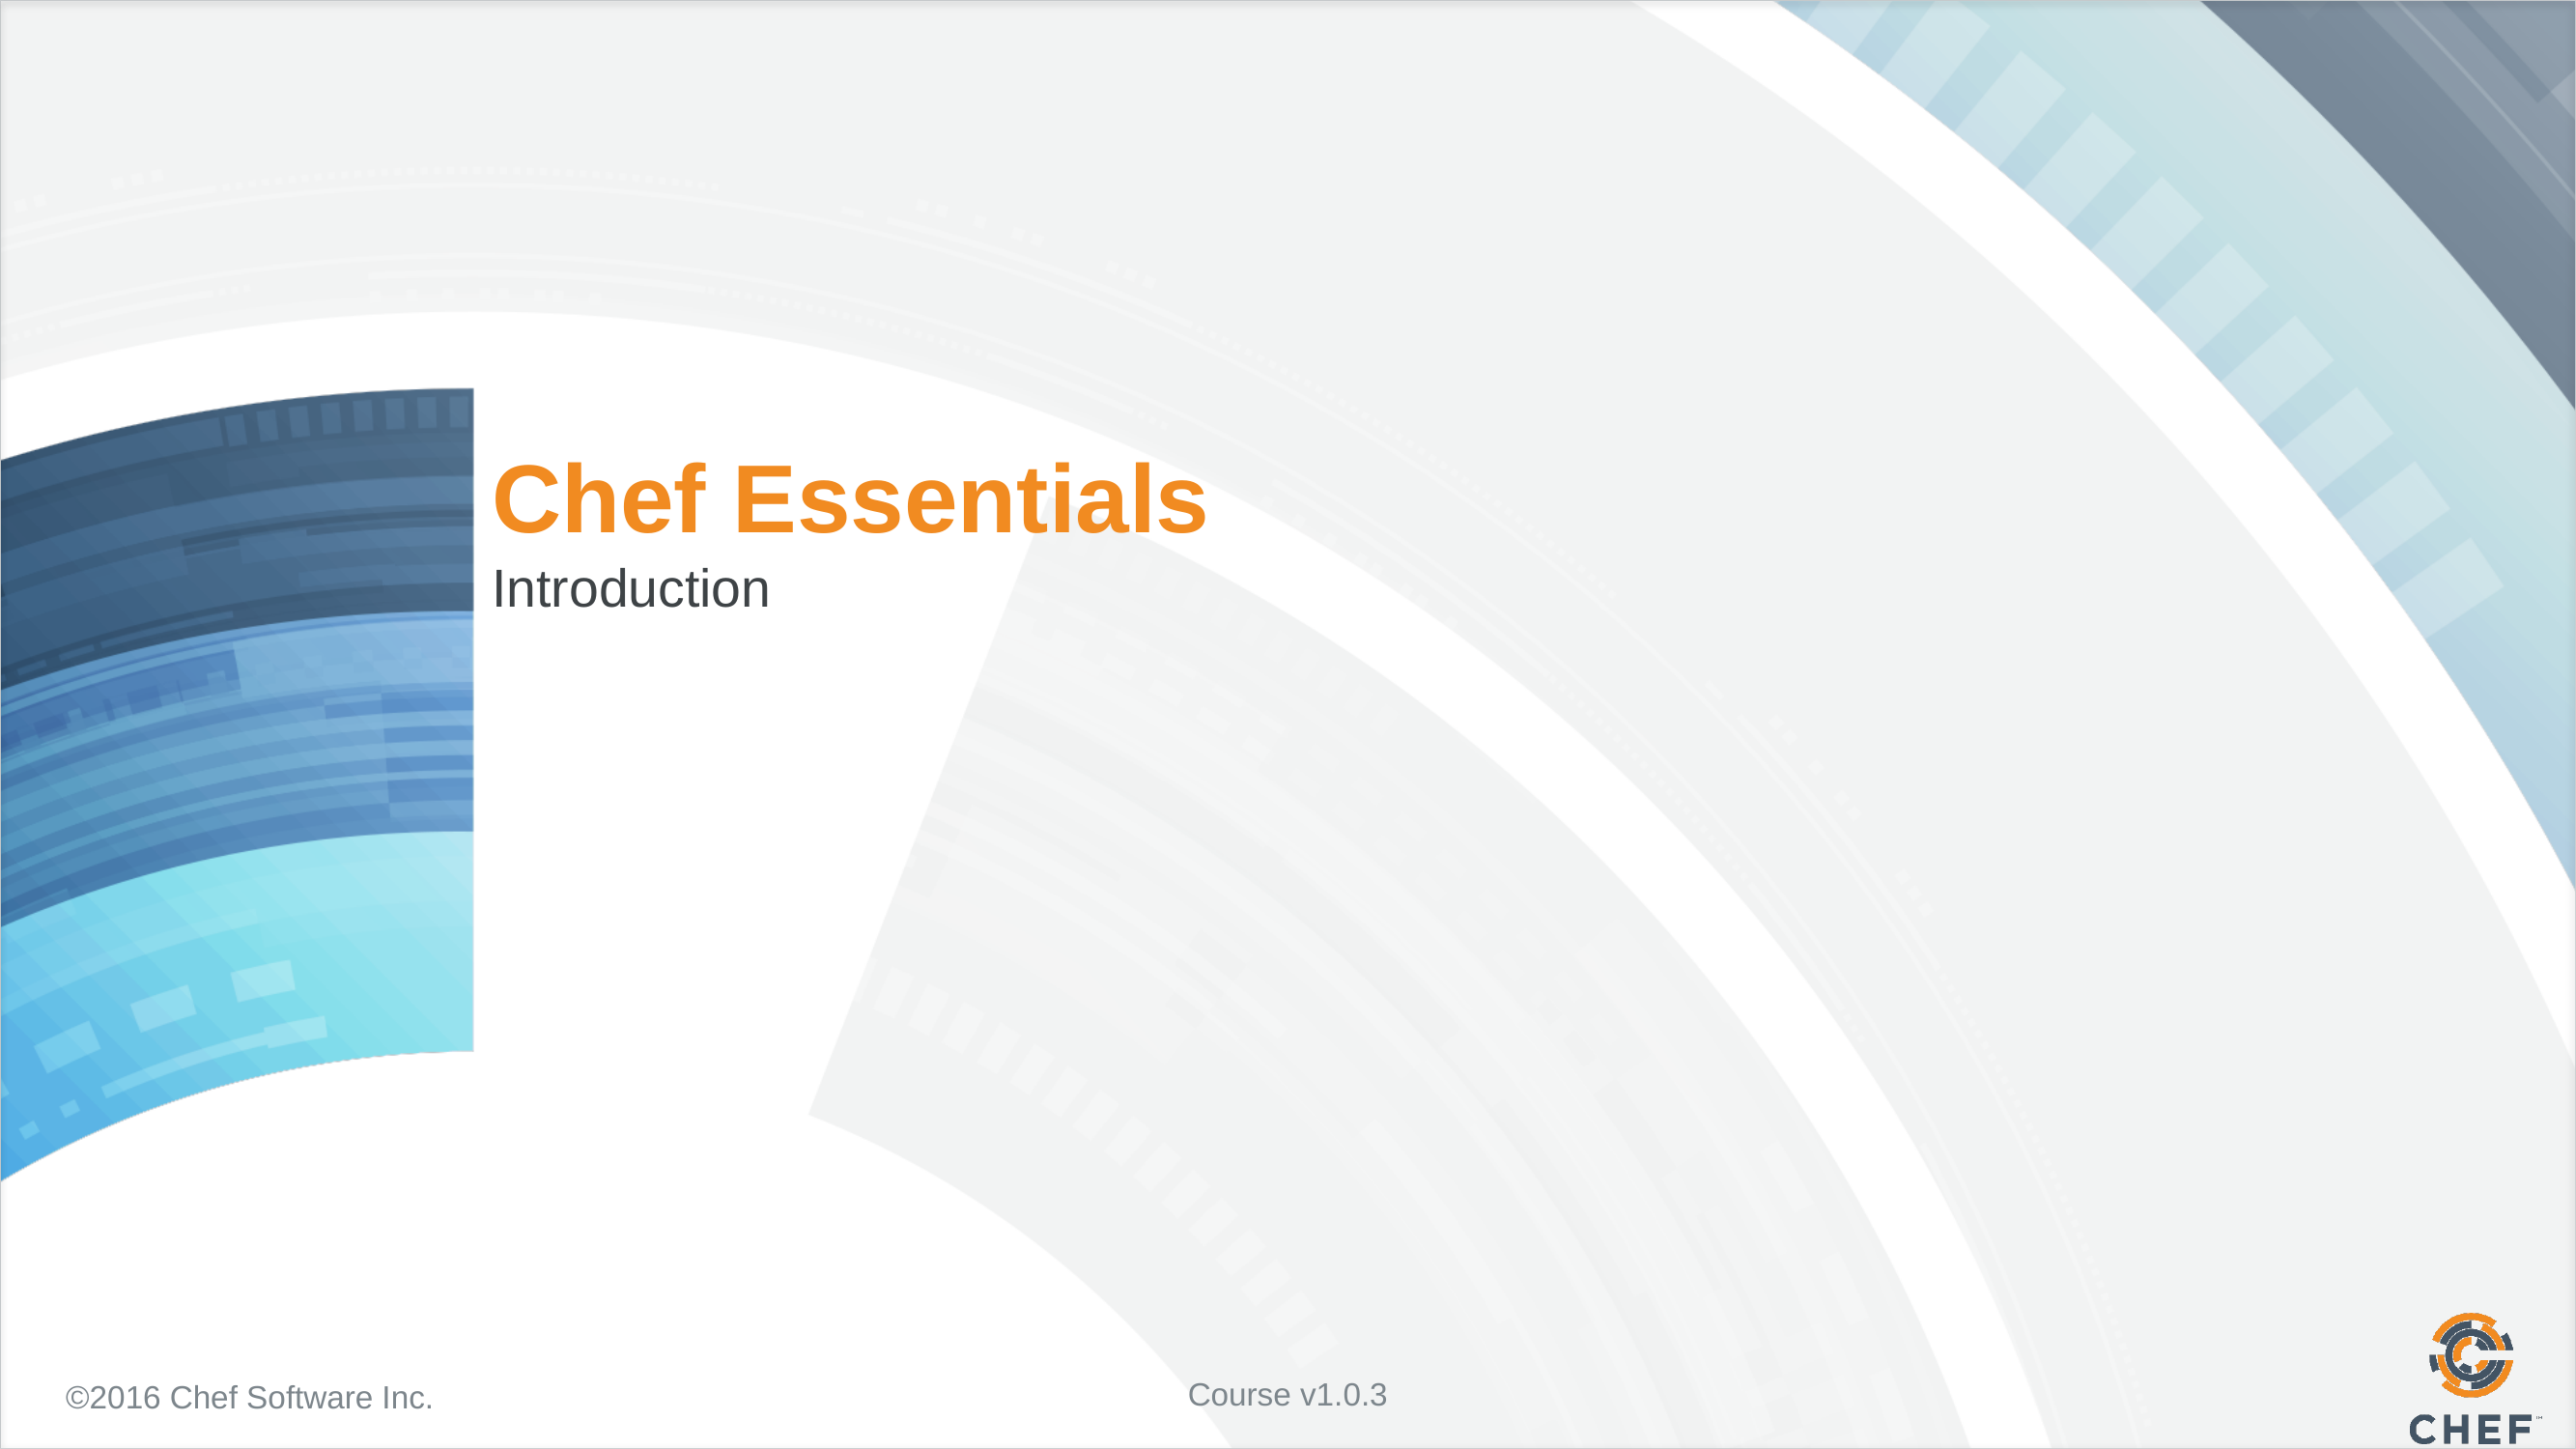

# Chef Essentials
Introduction
Course v1.0.3
©2016 Chef Software Inc.